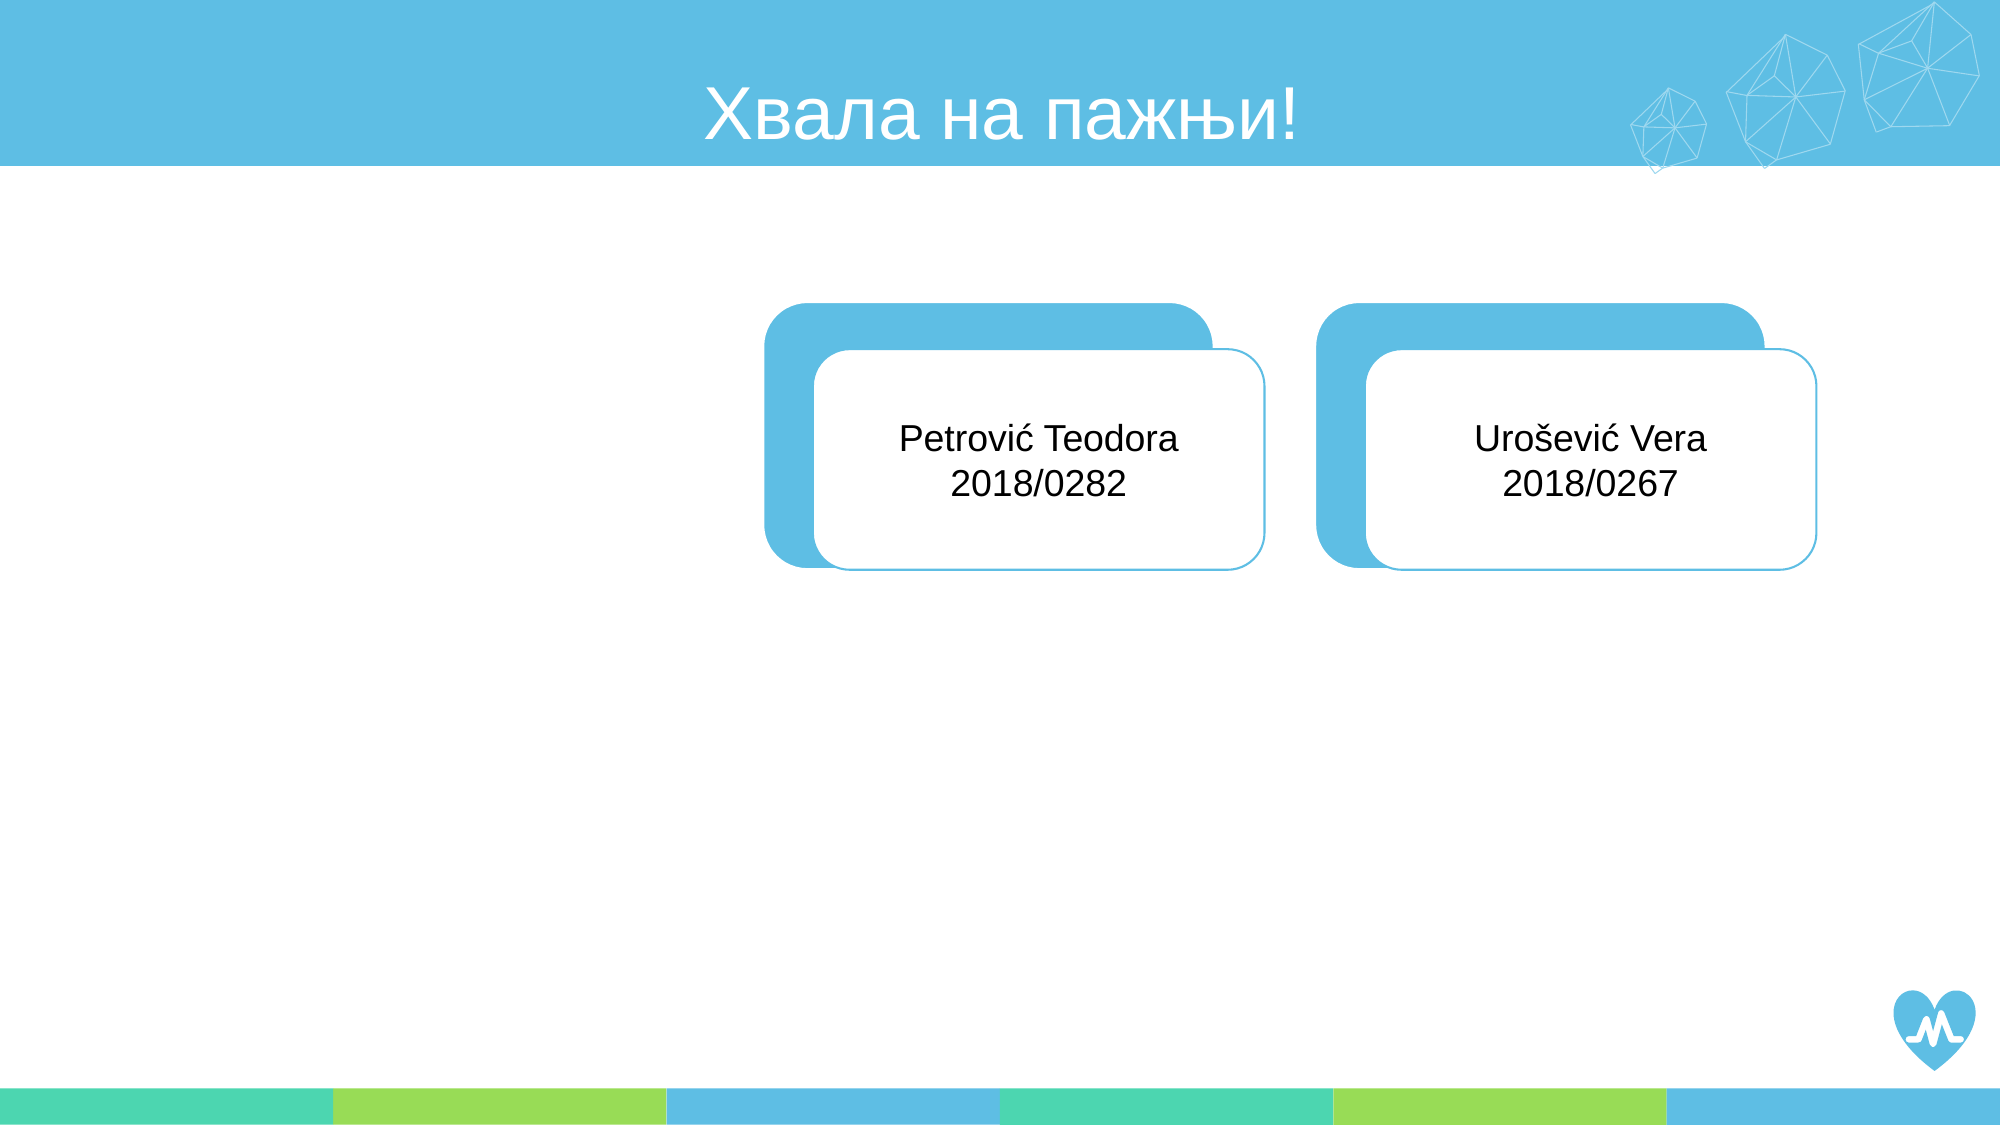

Хвала на пажњи!
Petrović Teodora 2018/0282
Urošević Vera 2018/0267